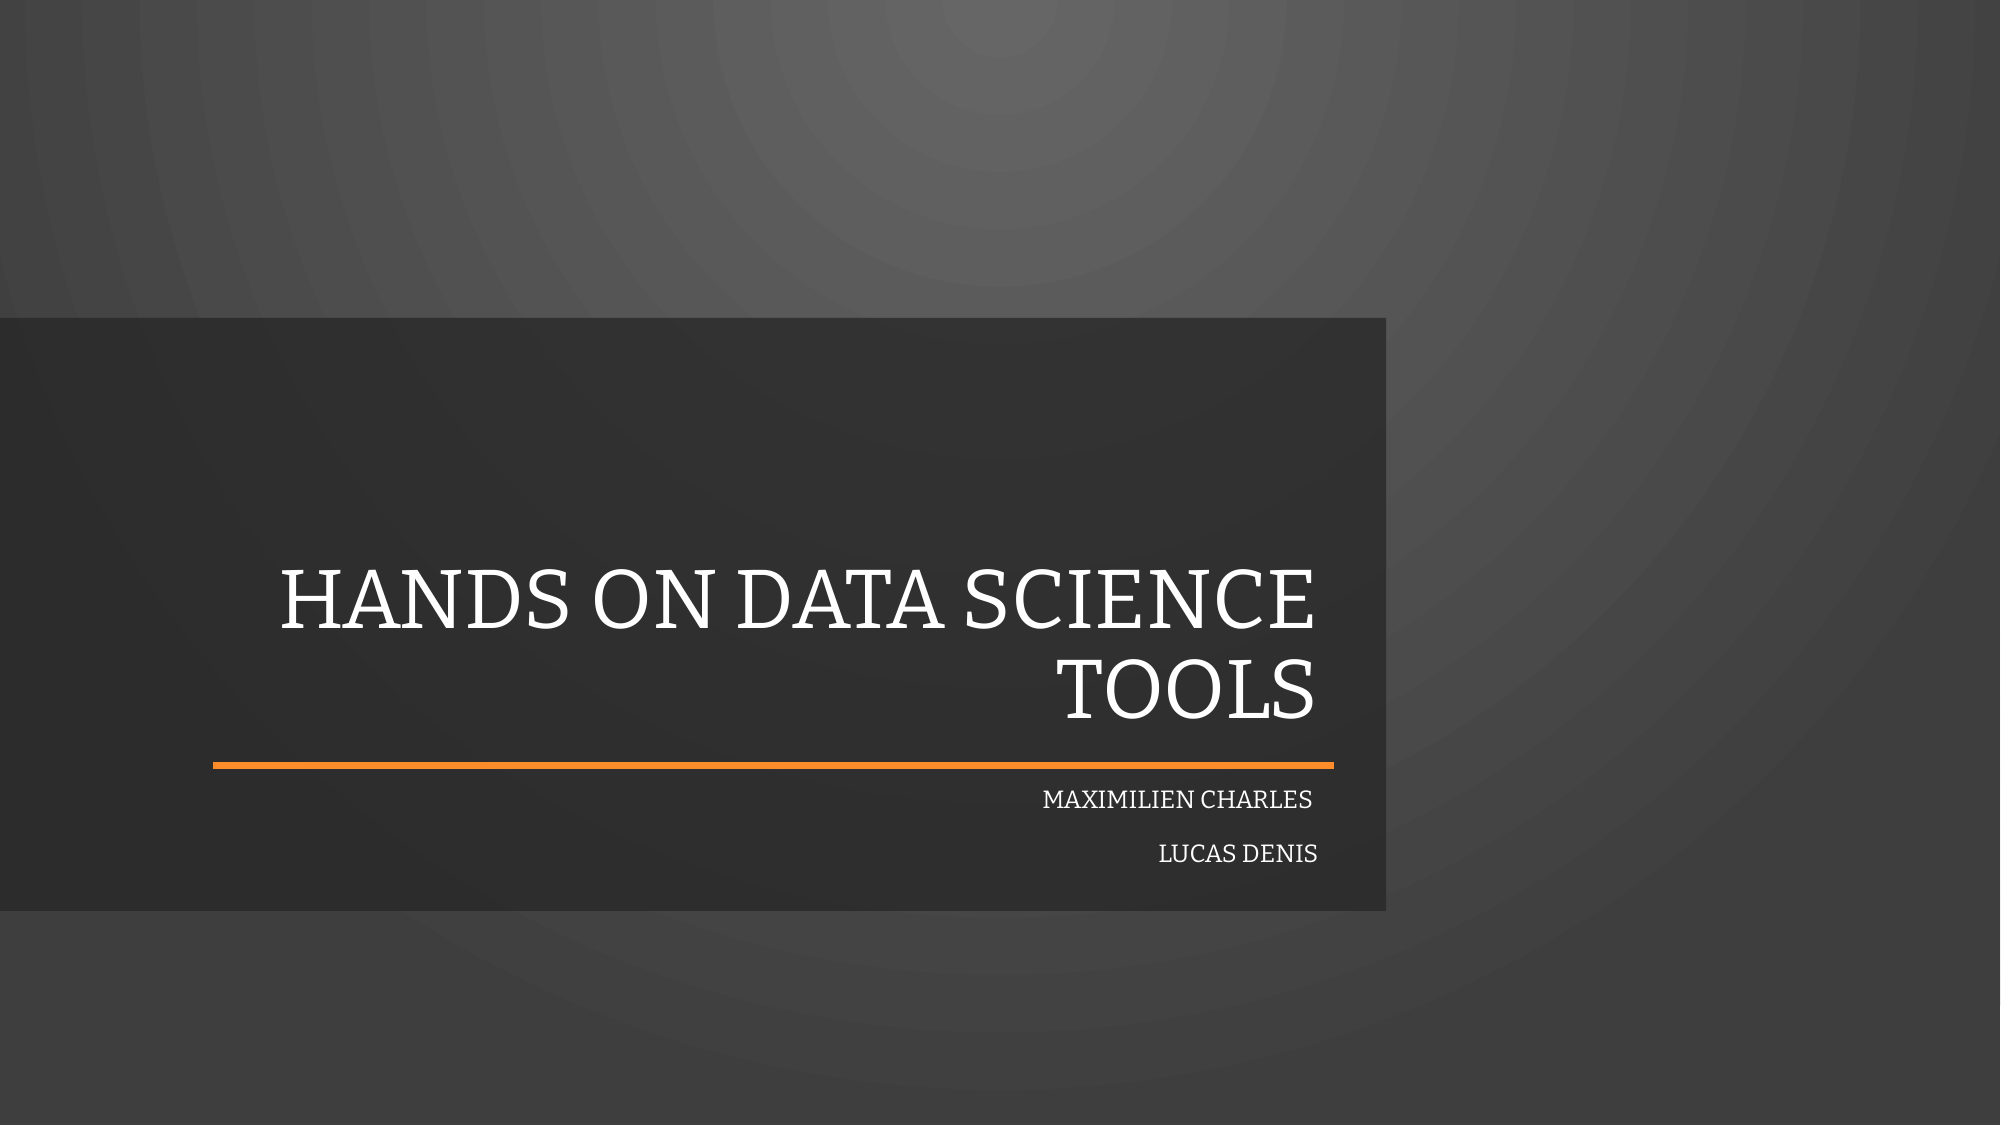

# Hands on data Science tools
Maximilien CHARLES
Lucas DENIS